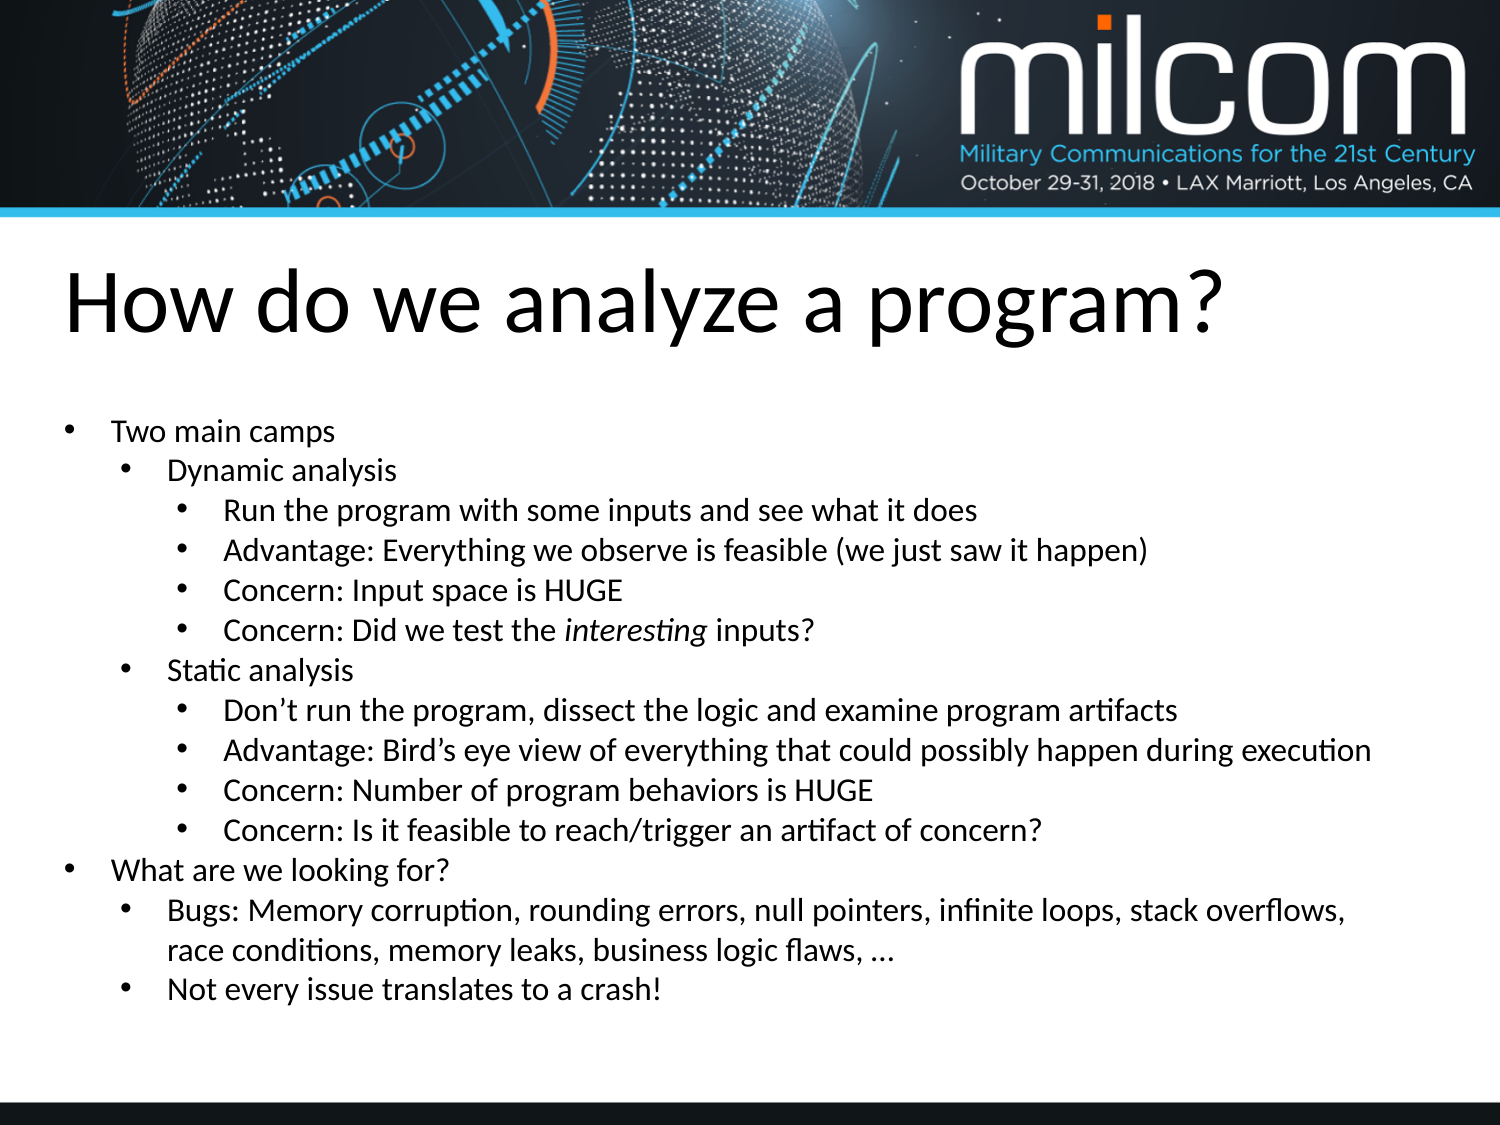

# How do we analyze a program?
Two main camps
Dynamic analysis
Run the program with some inputs and see what it does
Advantage: Everything we observe is feasible (we just saw it happen)
Concern: Input space is HUGE
Concern: Did we test the interesting inputs?
Static analysis
Don’t run the program, dissect the logic and examine program artifacts
Advantage: Bird’s eye view of everything that could possibly happen during execution
Concern: Number of program behaviors is HUGE
Concern: Is it feasible to reach/trigger an artifact of concern?
What are we looking for?
Bugs: Memory corruption, rounding errors, null pointers, infinite loops, stack overflows, race conditions, memory leaks, business logic flaws, …
Not every issue translates to a crash!